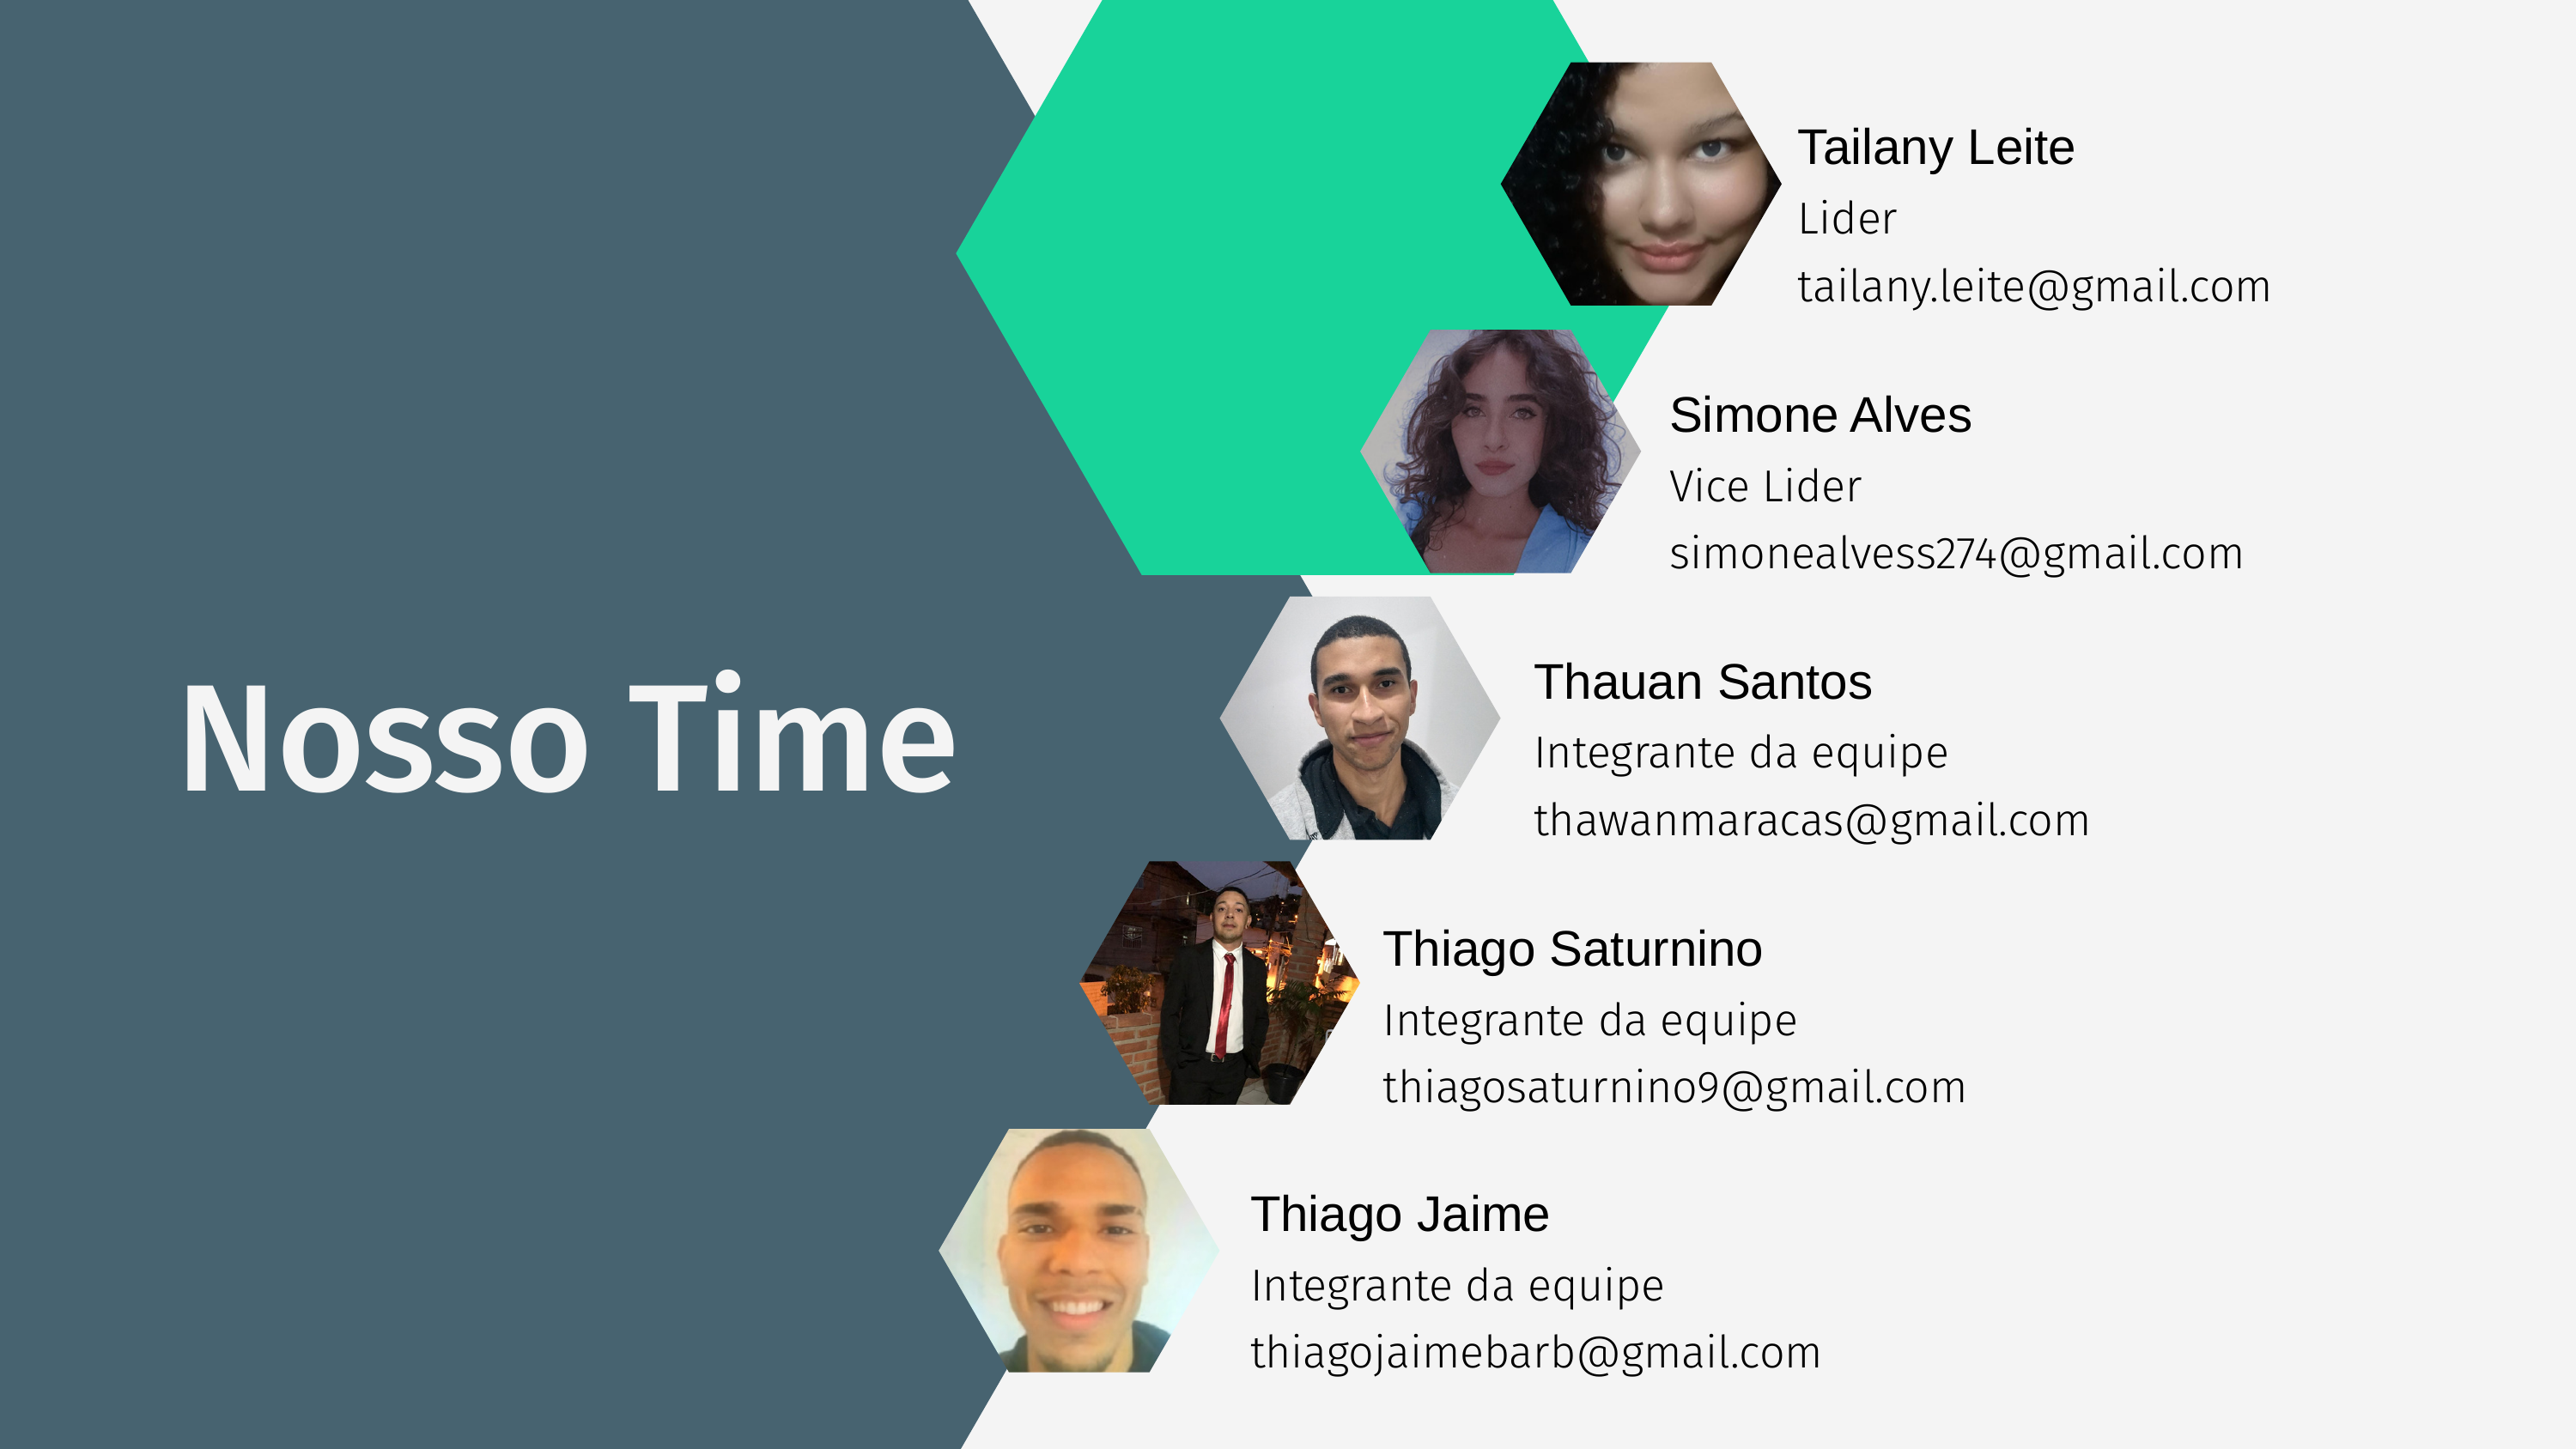

Tailany Leite
Lider
tailany.leite@gmail.com

Simone Alves
Vice Lider
simonealvess274@gmail.com

Nosso Time
Thauan Santos
Integrante da equipe
thawanmaracas@gmail.com

Thiago Saturnino
Integrante da equipe
thiagosaturnino9@gmail.com

Thiago Jaime
Integrante da equipe
thiagojaimebarb@gmail.com